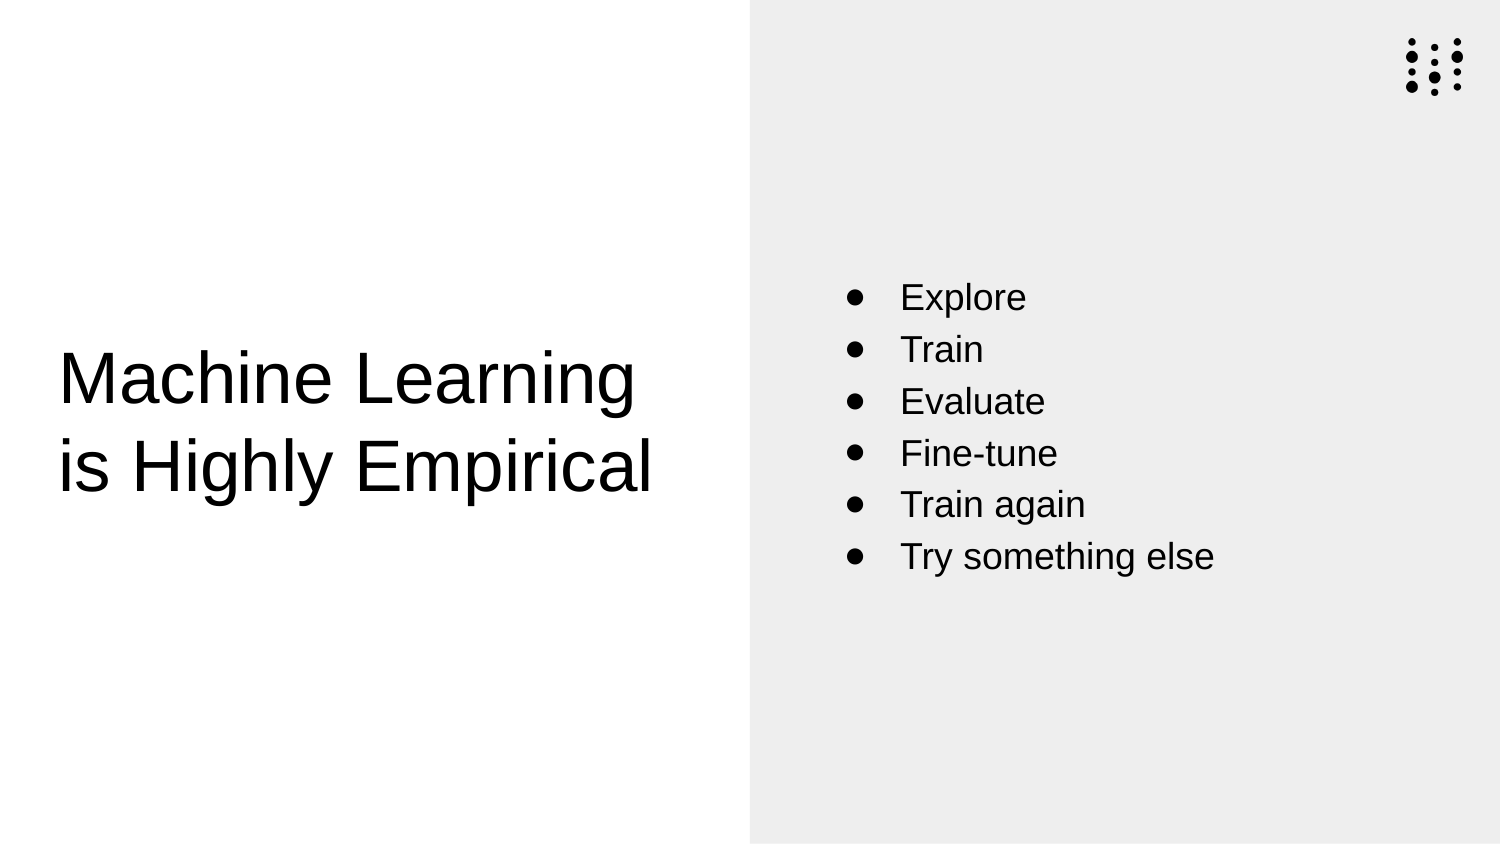

Explore
Train
Evaluate
Fine-tune
Train again
Try something else
# Machine Learning is Highly Empirical